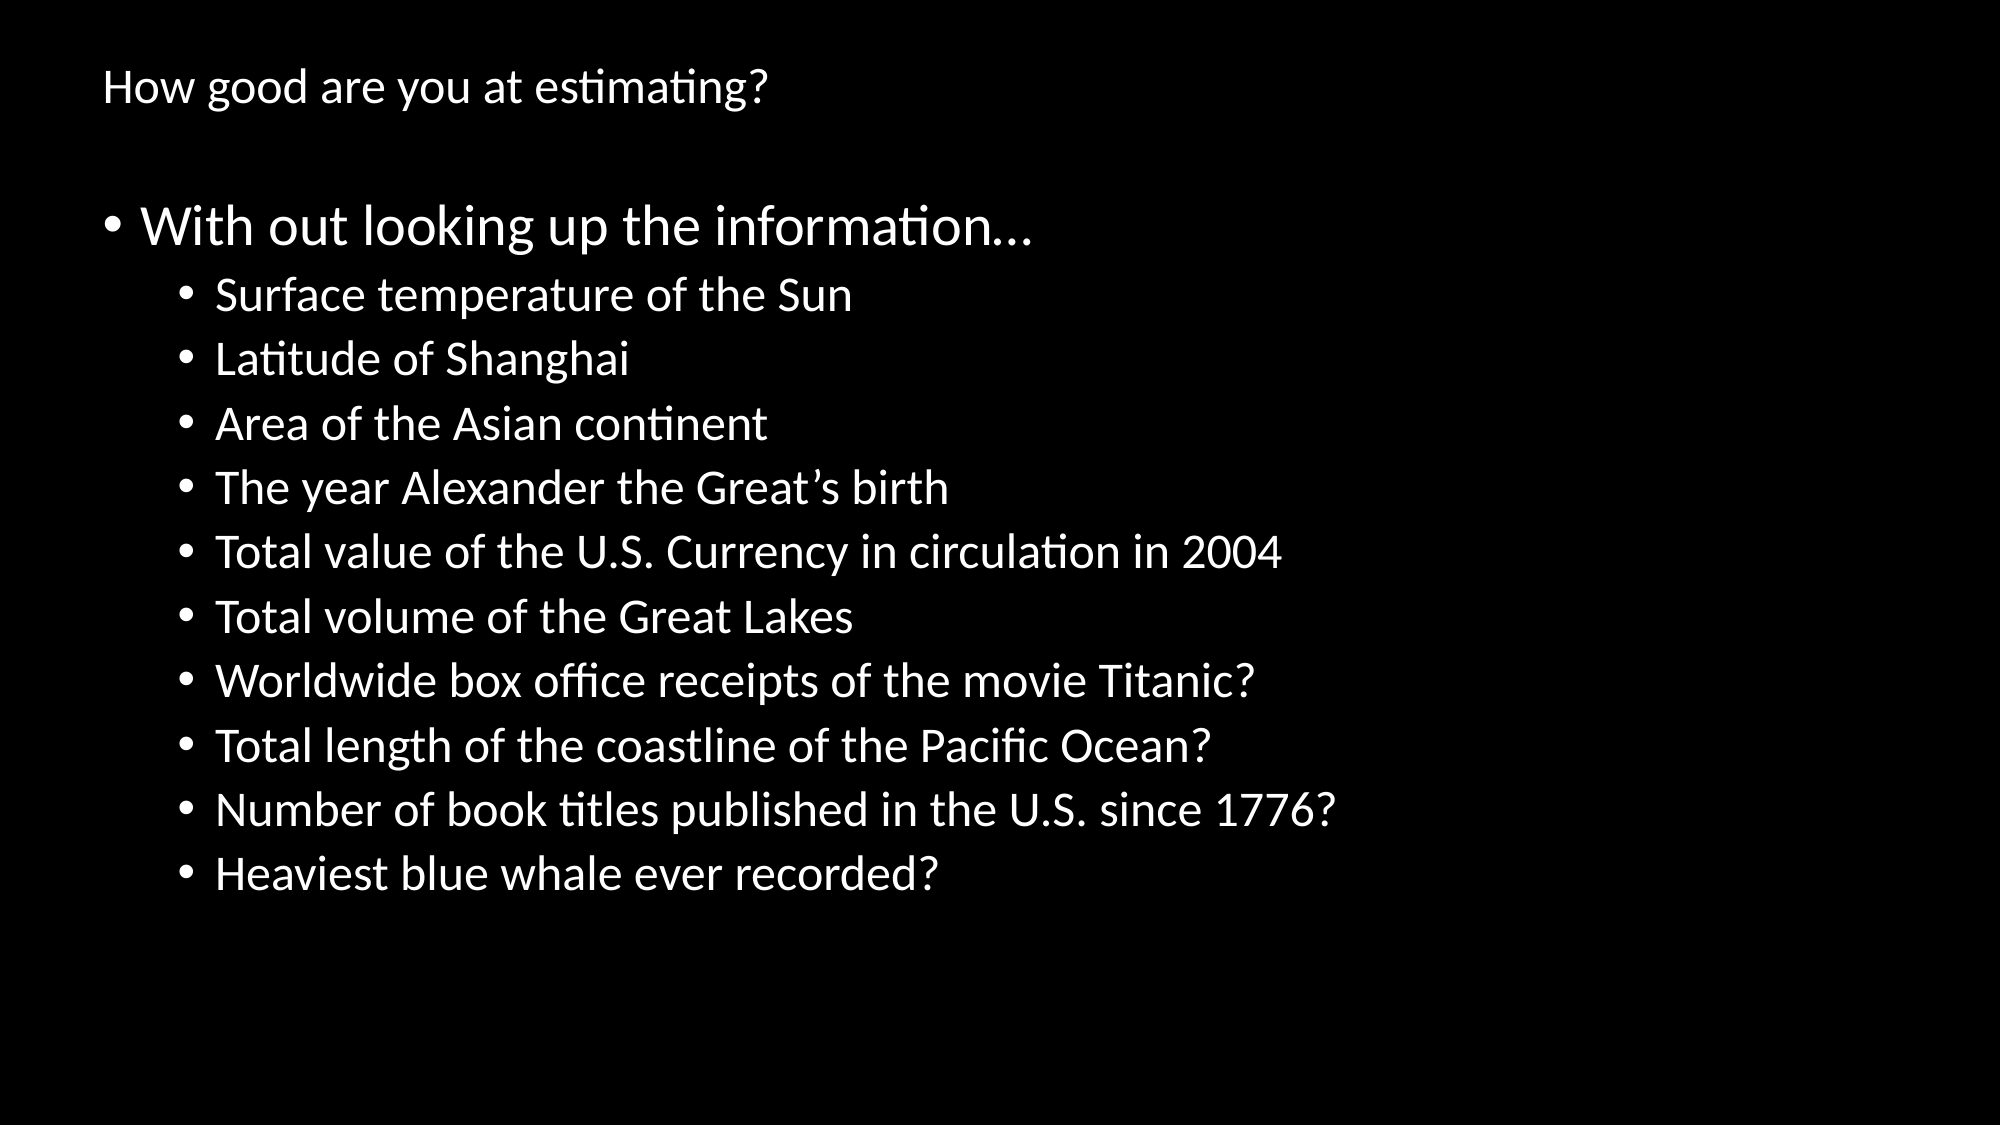

# How good are you at estimating?
With out looking up the information…
Surface temperature of the Sun
Latitude of Shanghai
Area of the Asian continent
The year Alexander the Great’s birth
Total value of the U.S. Currency in circulation in 2004
Total volume of the Great Lakes
Worldwide box office receipts of the movie Titanic?
Total length of the coastline of the Pacific Ocean?
Number of book titles published in the U.S. since 1776?
Heaviest blue whale ever recorded?